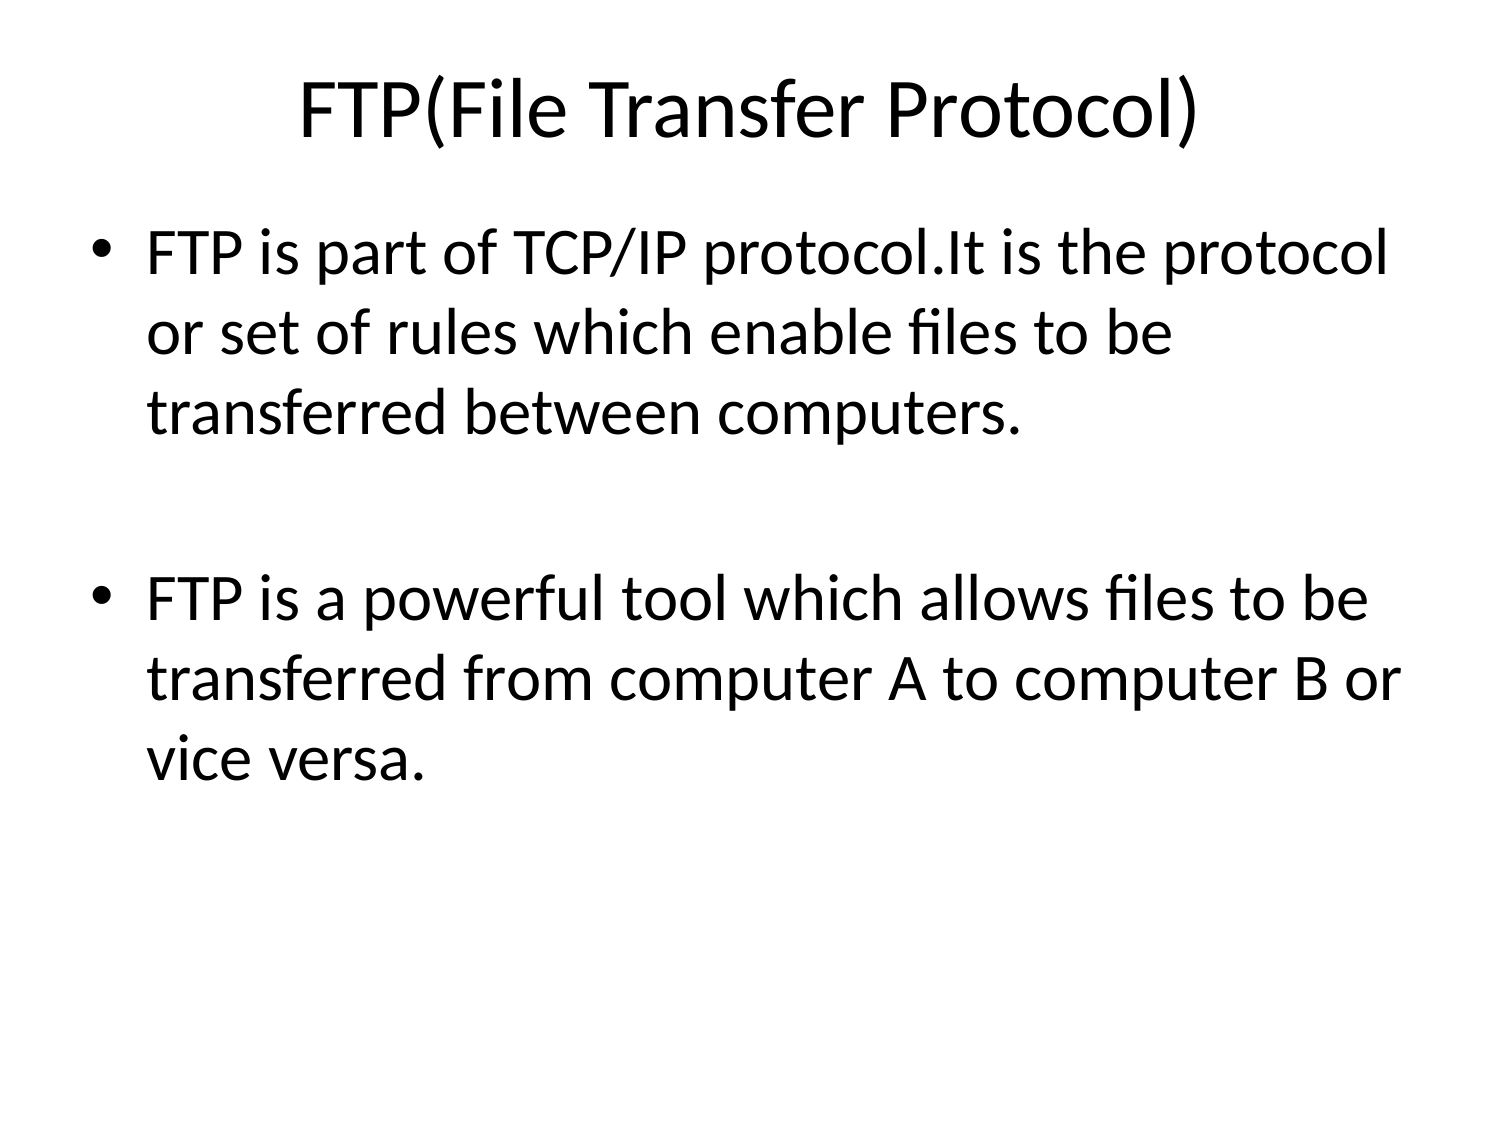

# FTP(File Transfer Protocol)
FTP is part of TCP/IP protocol.It is the protocol or set of rules which enable files to be transferred between computers.

FTP is a powerful tool which allows files to be transferred from computer A to computer B or vice versa.